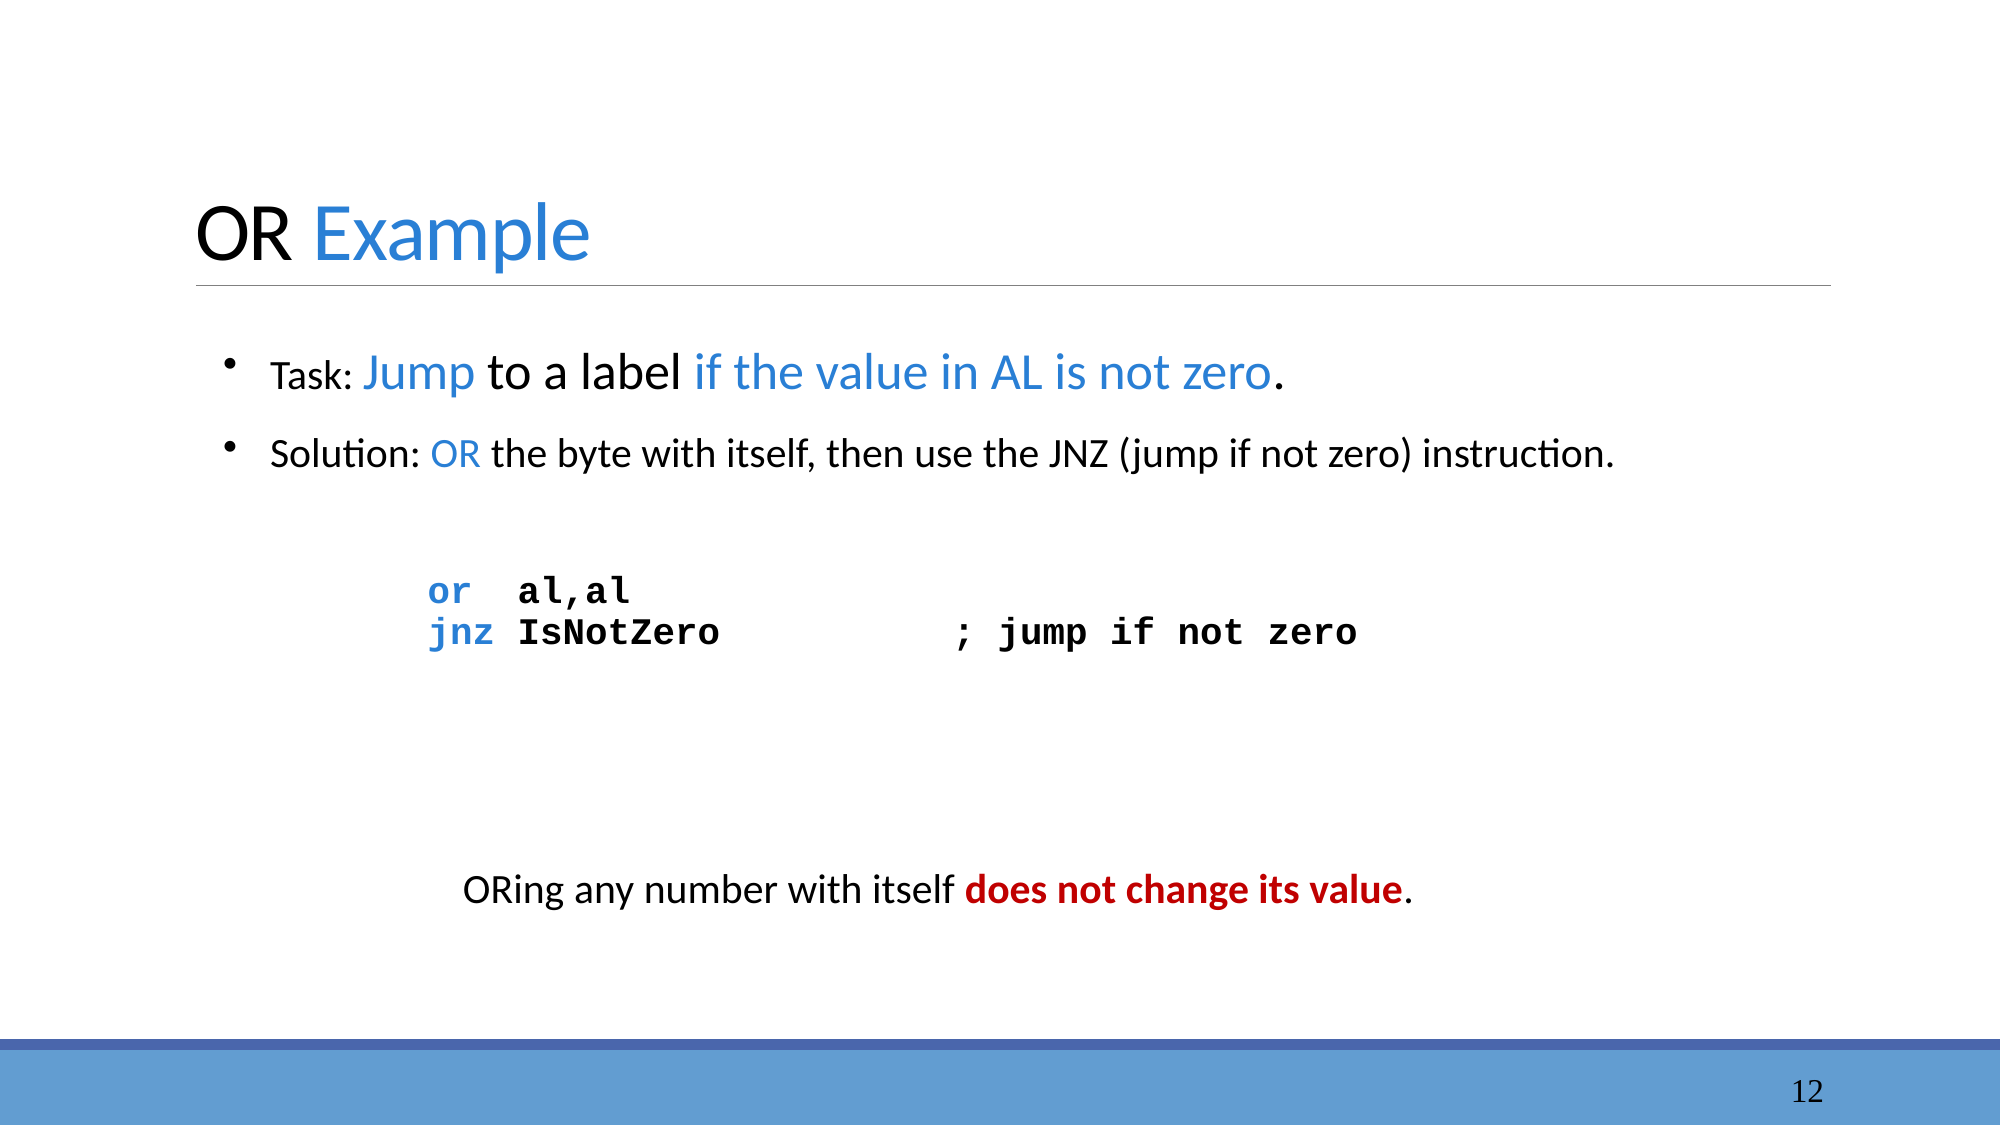

# OR Example
Task: Jump to a label if the value in AL is not zero.
Solution: OR the byte with itself, then use the JNZ (jump if not zero) instruction.
or  al,al
jnz IsNotZero	; jump if not zero
ORing any number with itself does not change its value.
12